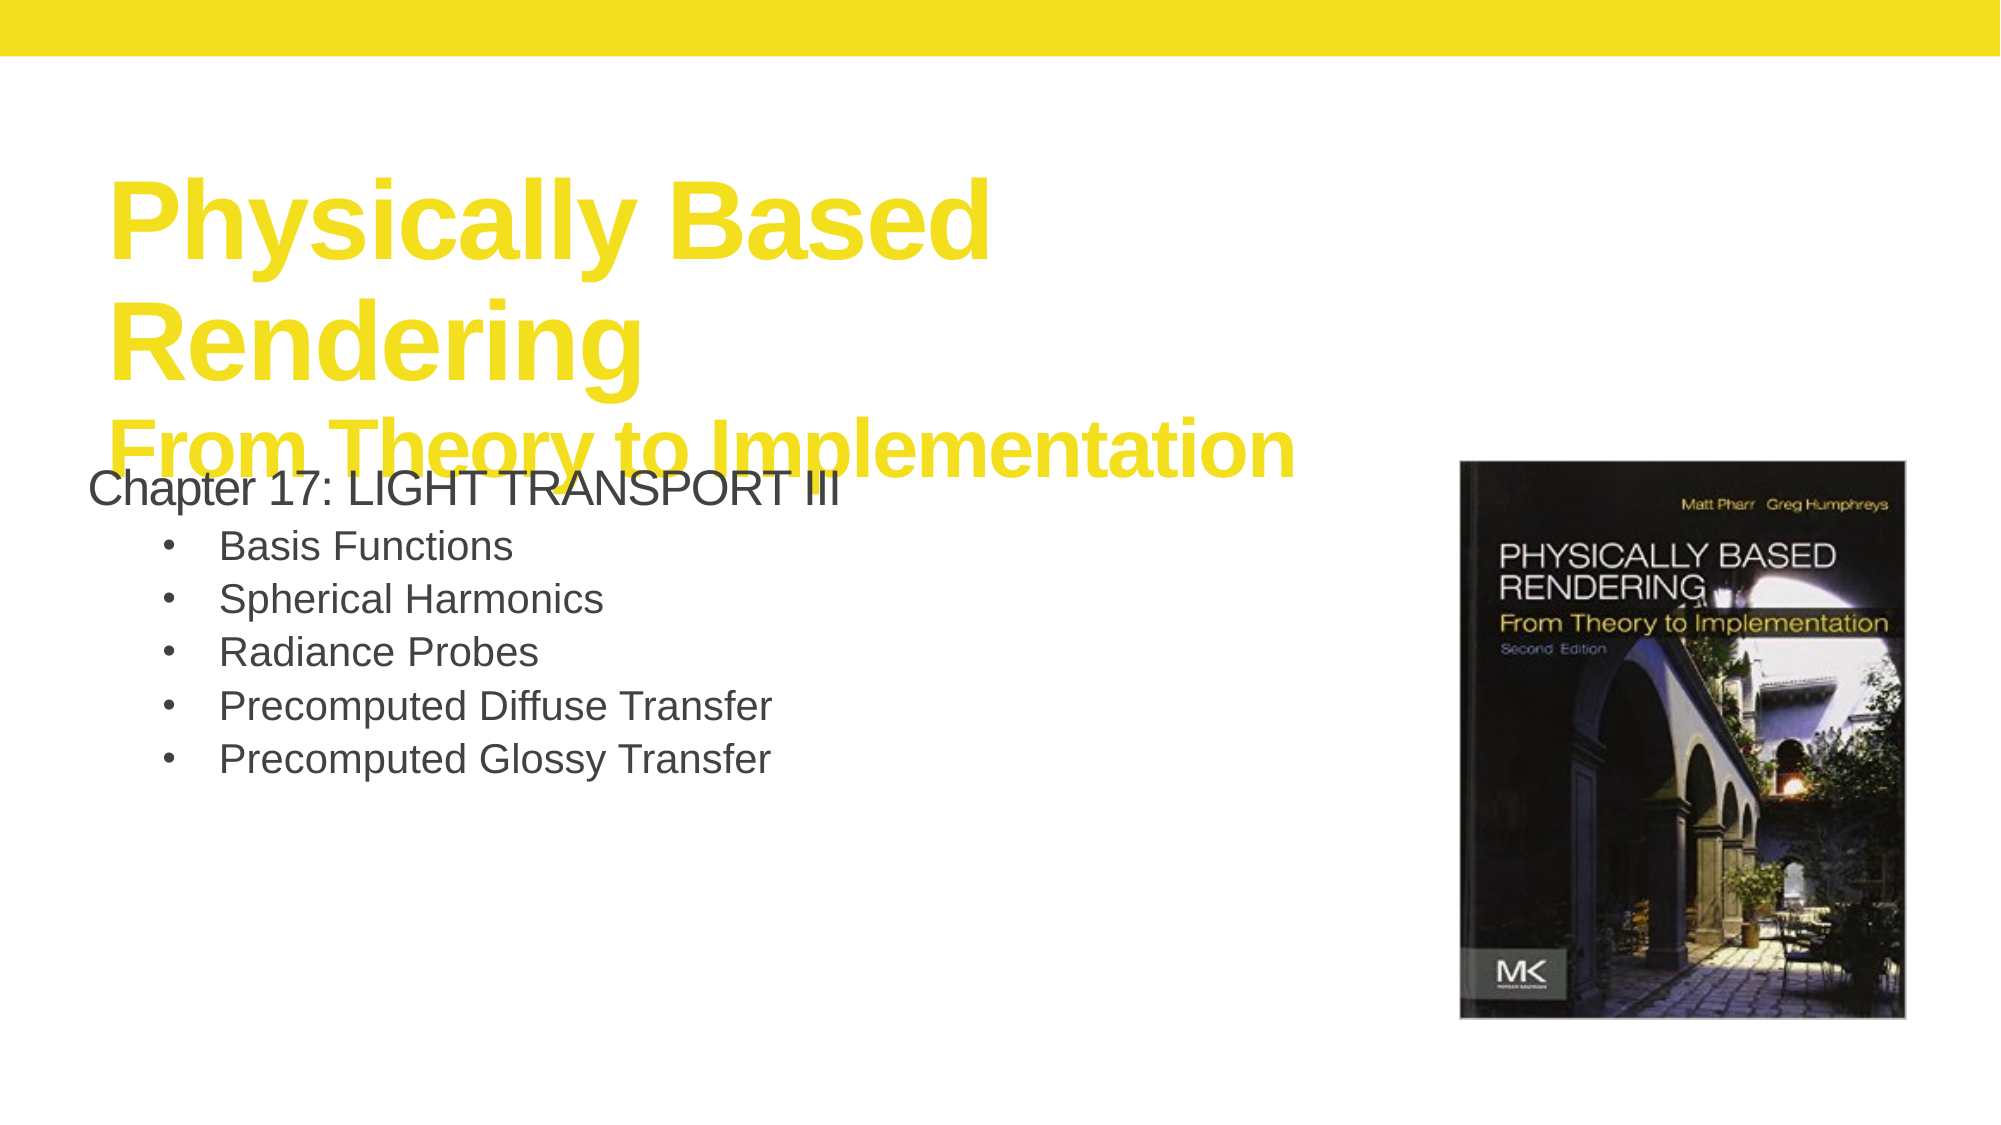

# Physically Based Rendering From Theory to Implementation
Chapter 17: LIGHT TRANSPORT III
Basis Functions
Spherical Harmonics
Radiance Probes
Precomputed Diffuse Transfer
Precomputed Glossy Transfer